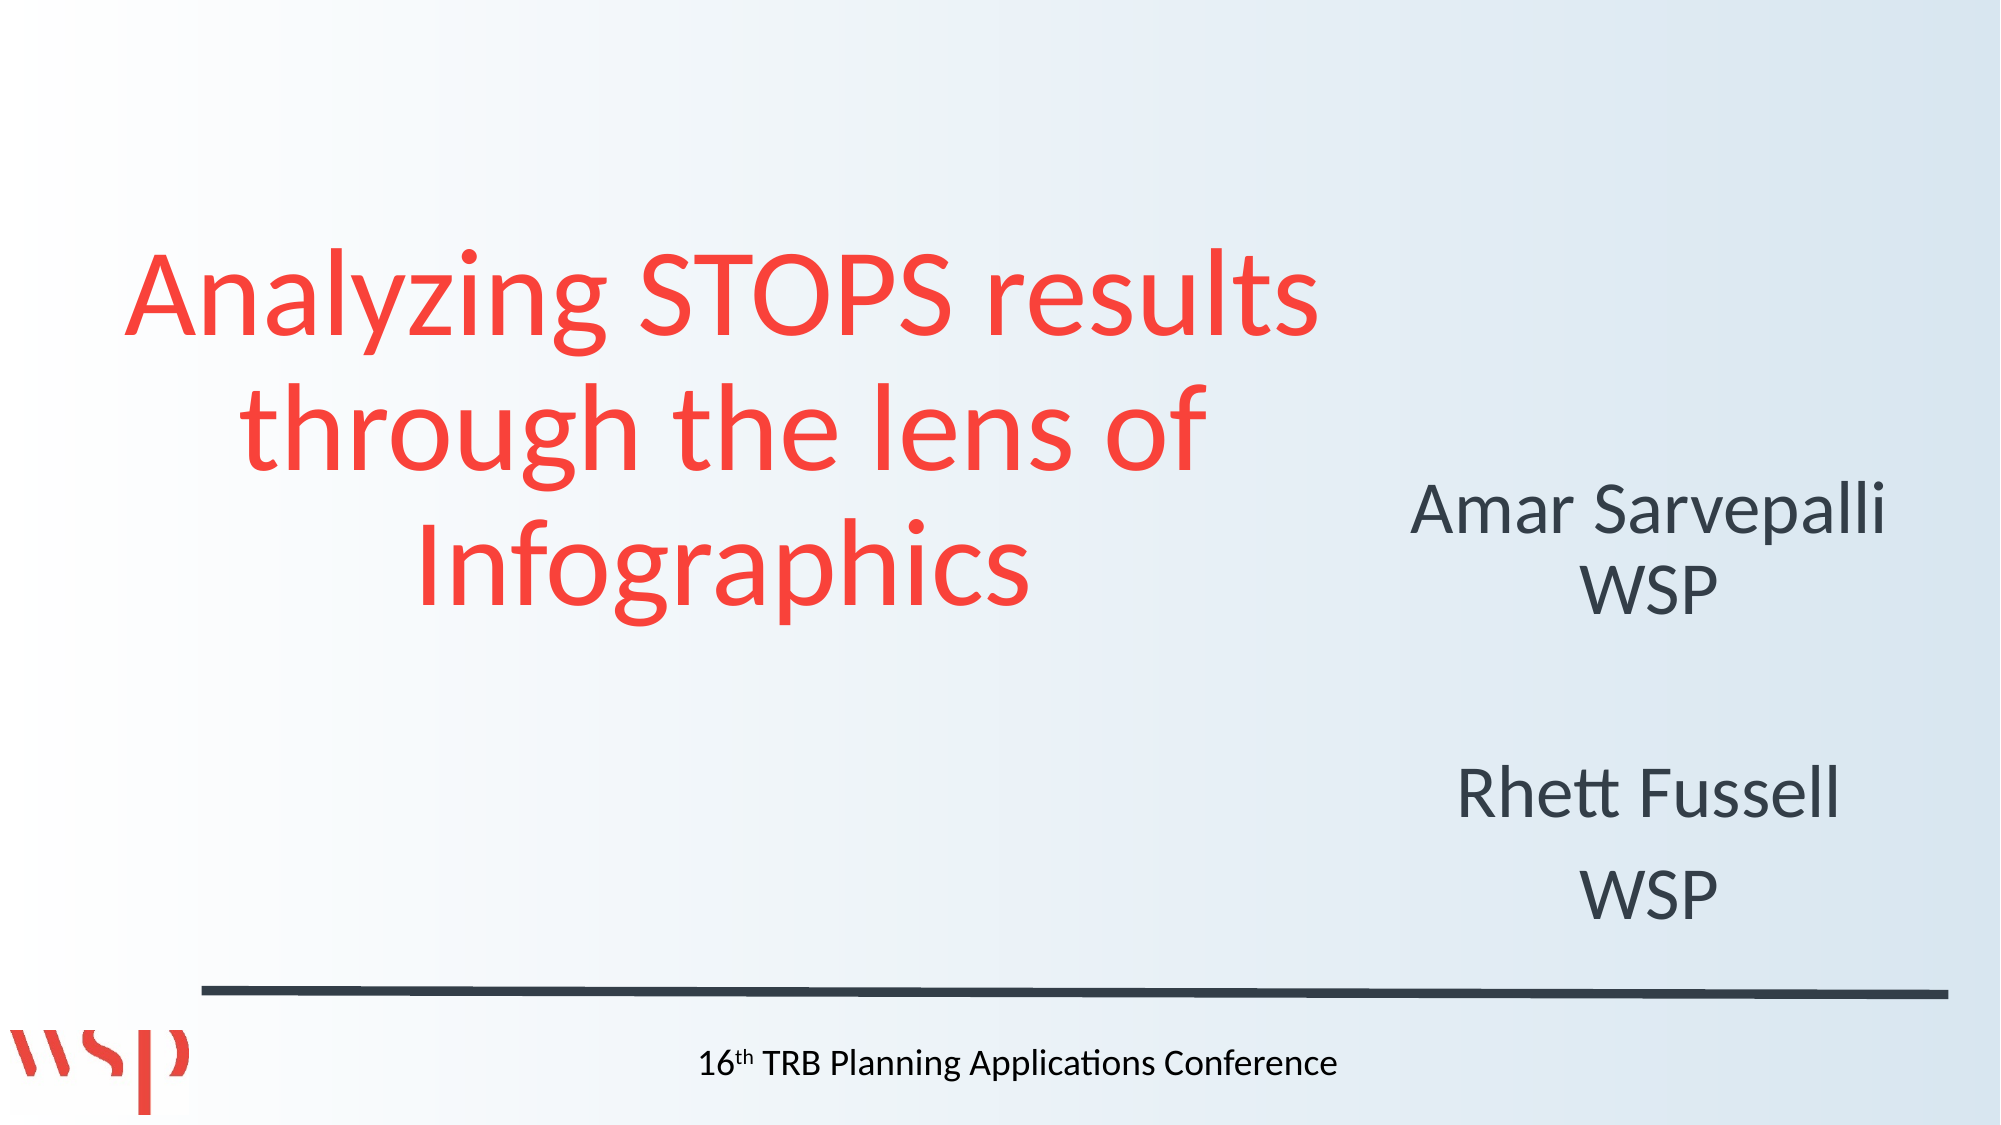

# Analyzing STOPS results through the lens of Infographics
Amar Sarvepalli WSP

Rhett Fussell
WSP